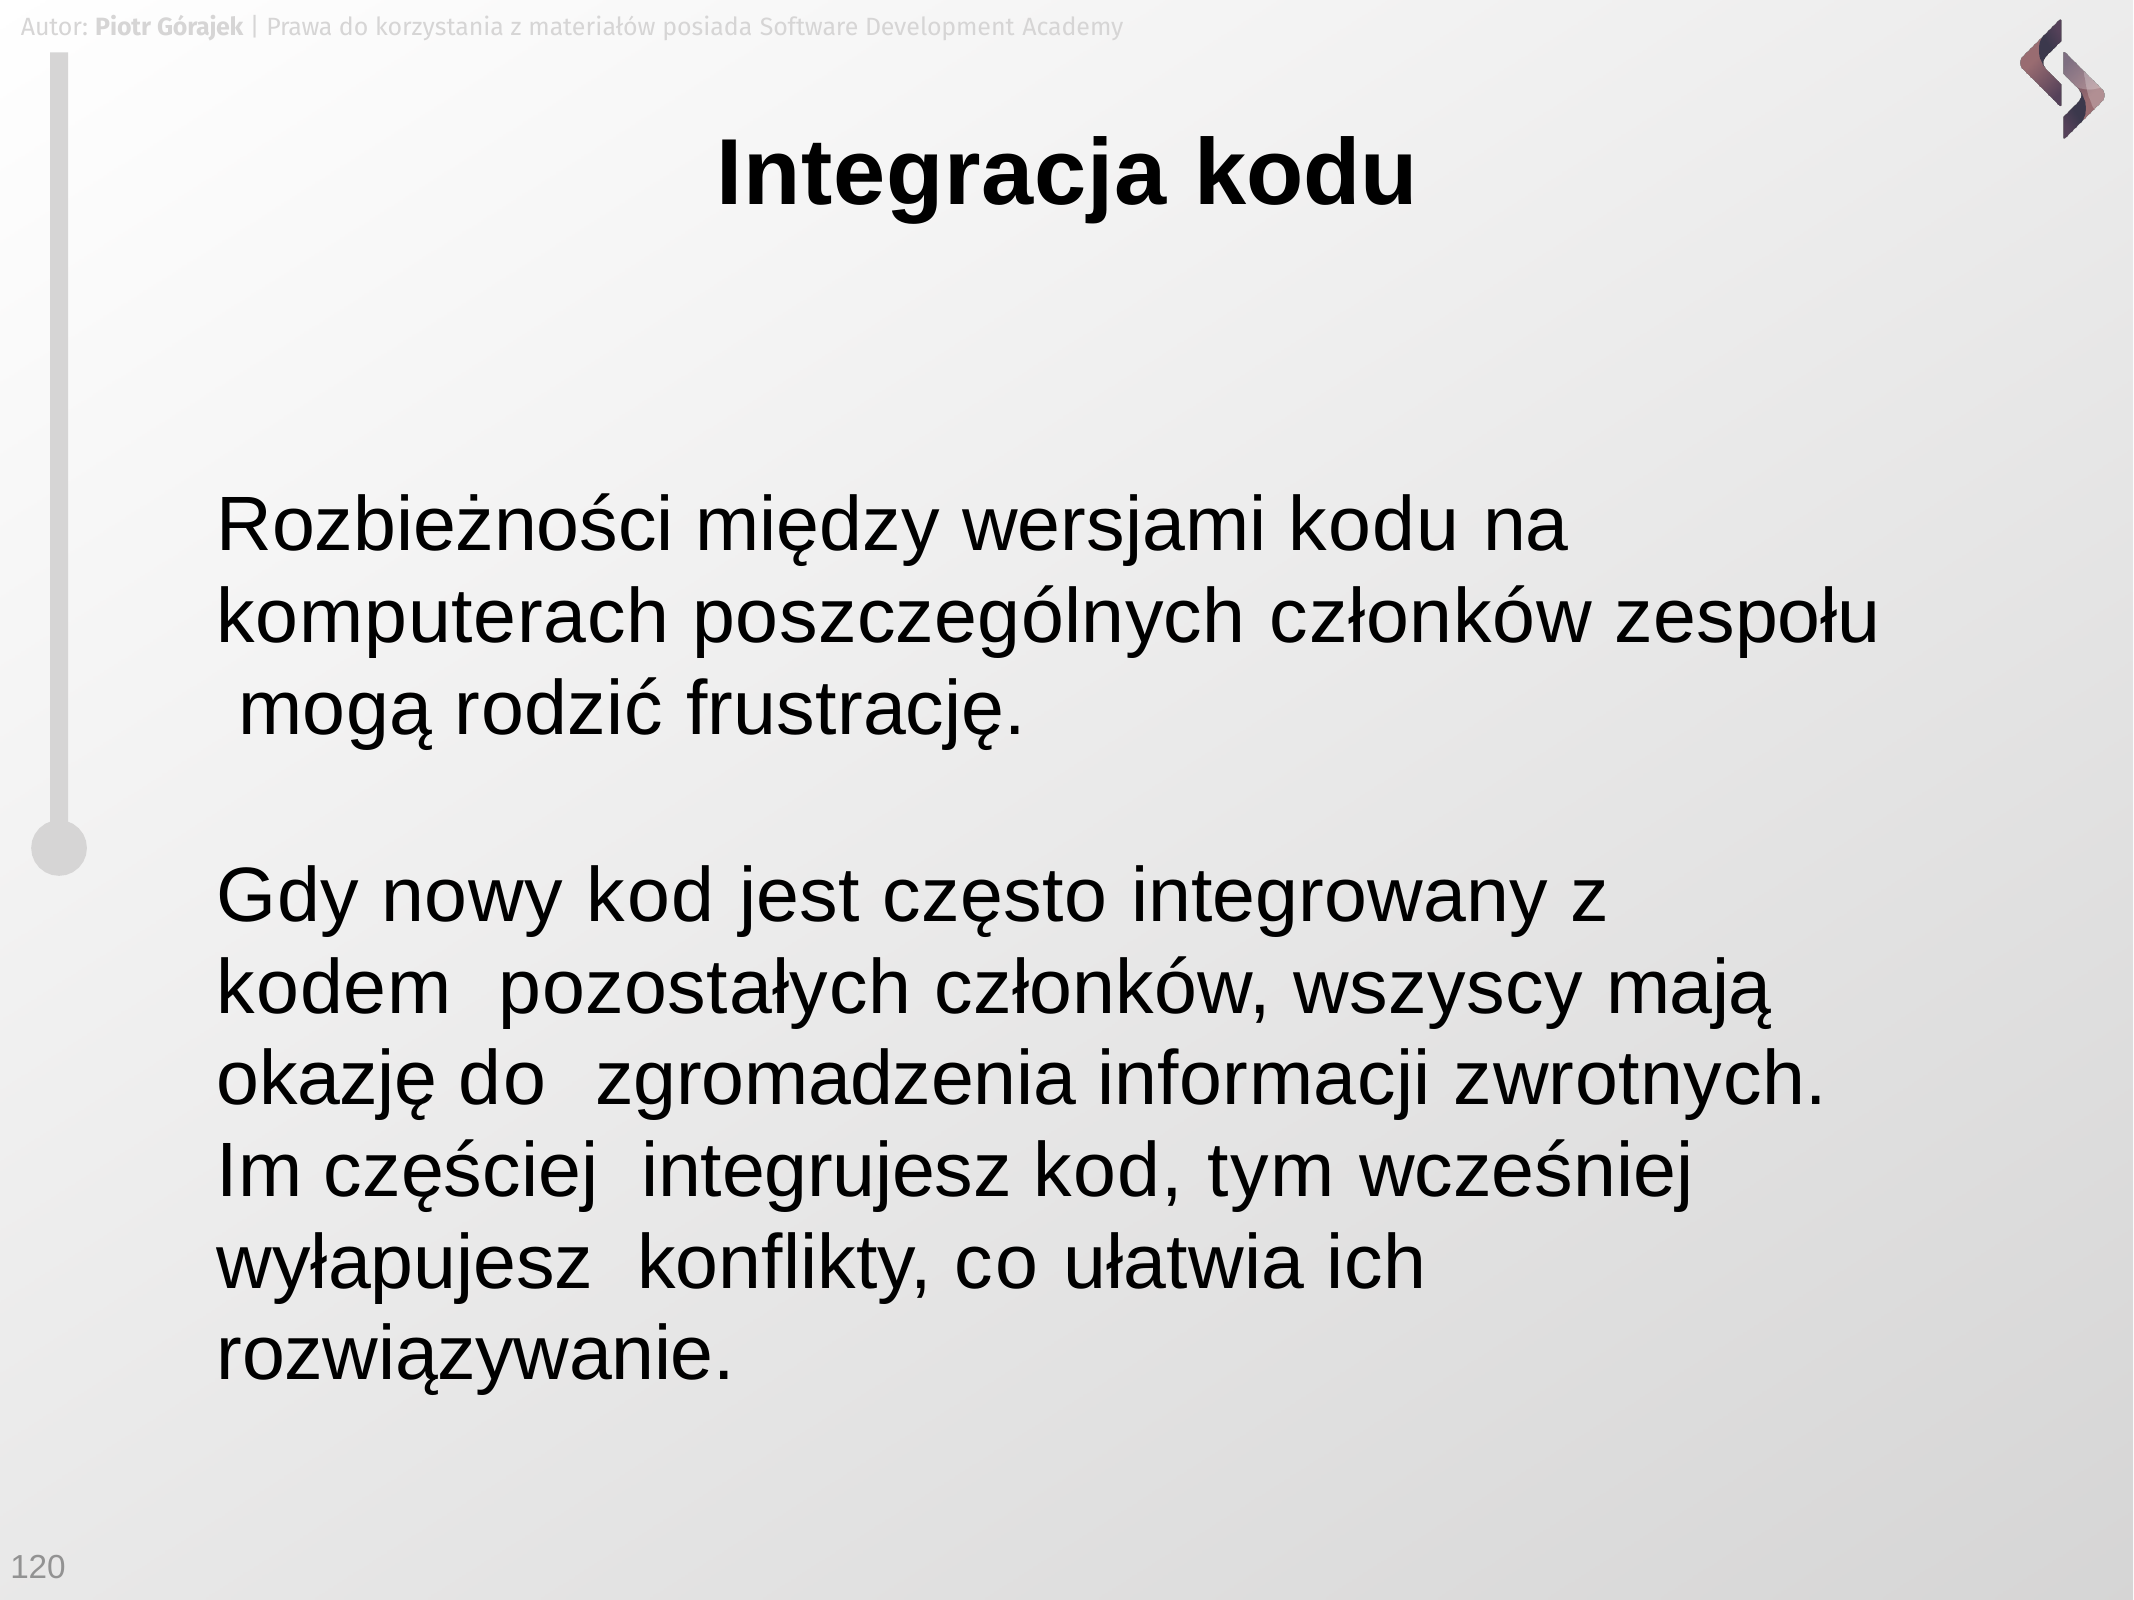

Autor: Piotr Górajek | Prawa do korzystania z materiałów posiada Software Development Academy

# Integracja kodu
Rozbieżności między wersjami kodu na  komputerach poszczególnych członków zespołu  mogą rodzić frustrację.

Gdy nowy kod jest często integrowany z kodem  pozostałych członków, wszyscy mają okazję do  zgromadzenia informacji zwrotnych. Im częściej  integrujesz kod, tym wcześniej wyłapujesz  konflikty, co ułatwia ich rozwiązywanie.

120